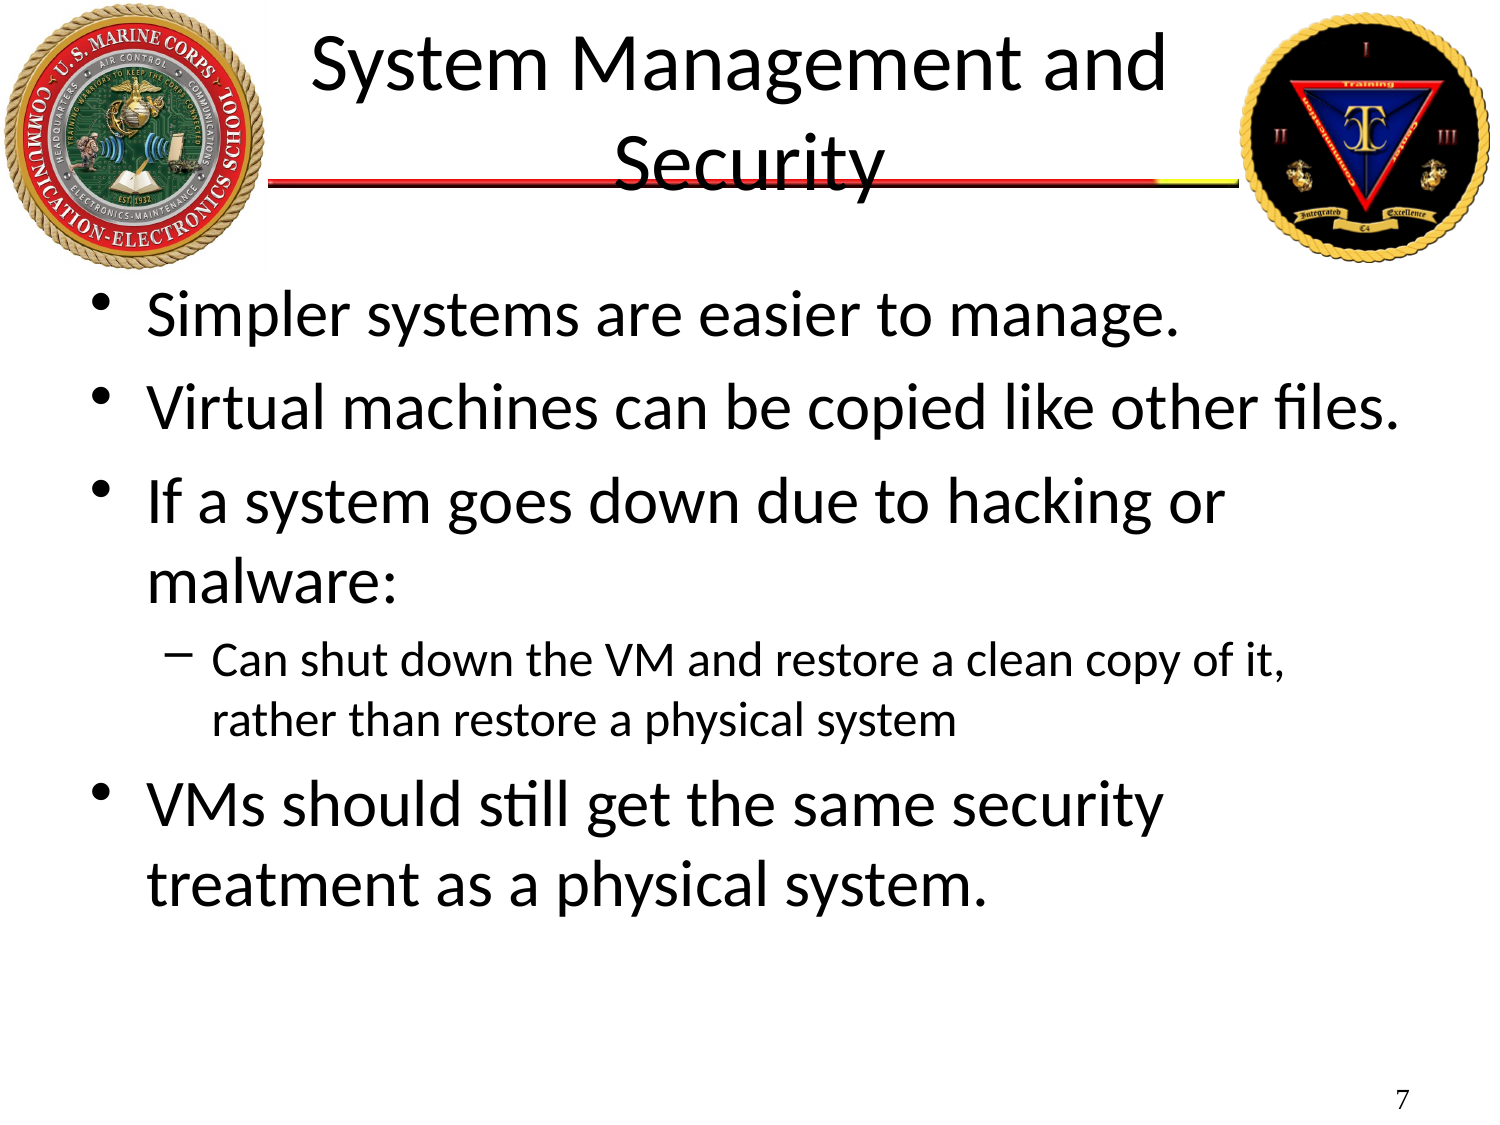

# System Management and Security
Simpler systems are easier to manage.
Virtual machines can be copied like other files.
If a system goes down due to hacking or malware:
Can shut down the VM and restore a clean copy of it, rather than restore a physical system
VMs should still get the same security treatment as a physical system.